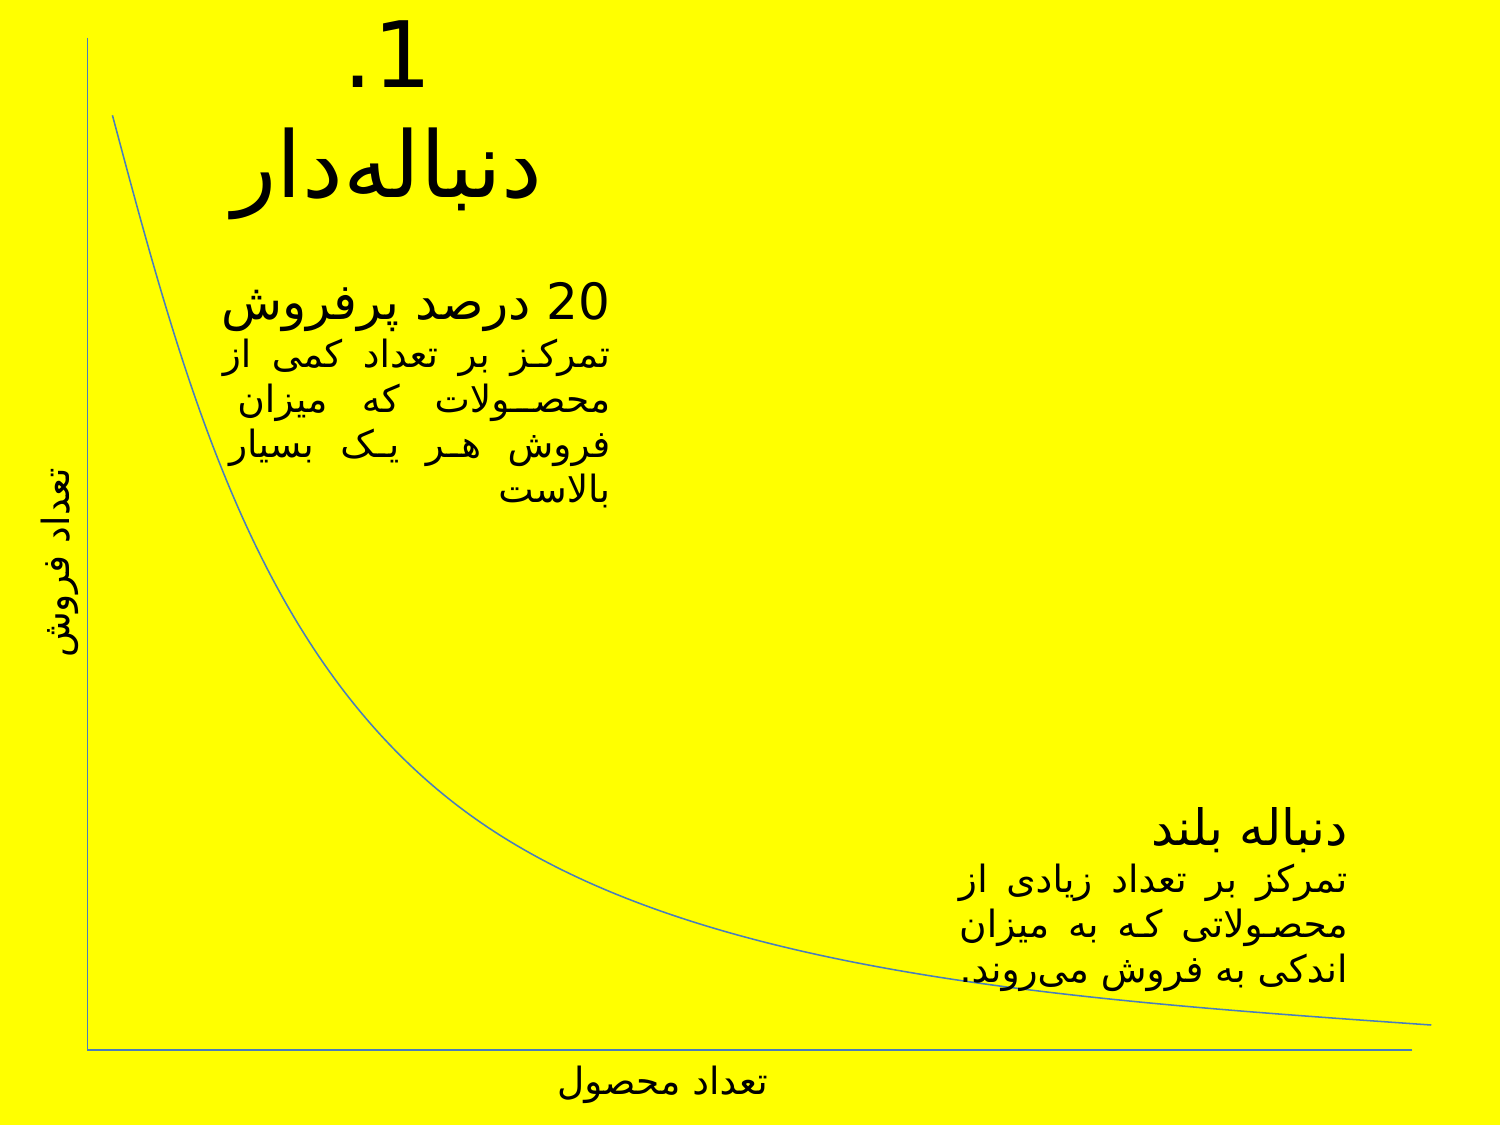

# 1. دنباله‌دار

20 درصد پرفروش
تمرکز بر تعداد کمی از محصولات که میزان فروش هر یک بسیار بالاست
تعداد فروش
دنباله‌ بلند
تمرکز بر تعداد زیادی از محصولاتی که به میزان اندکی به فروش می‌روند.
تعداد محصول